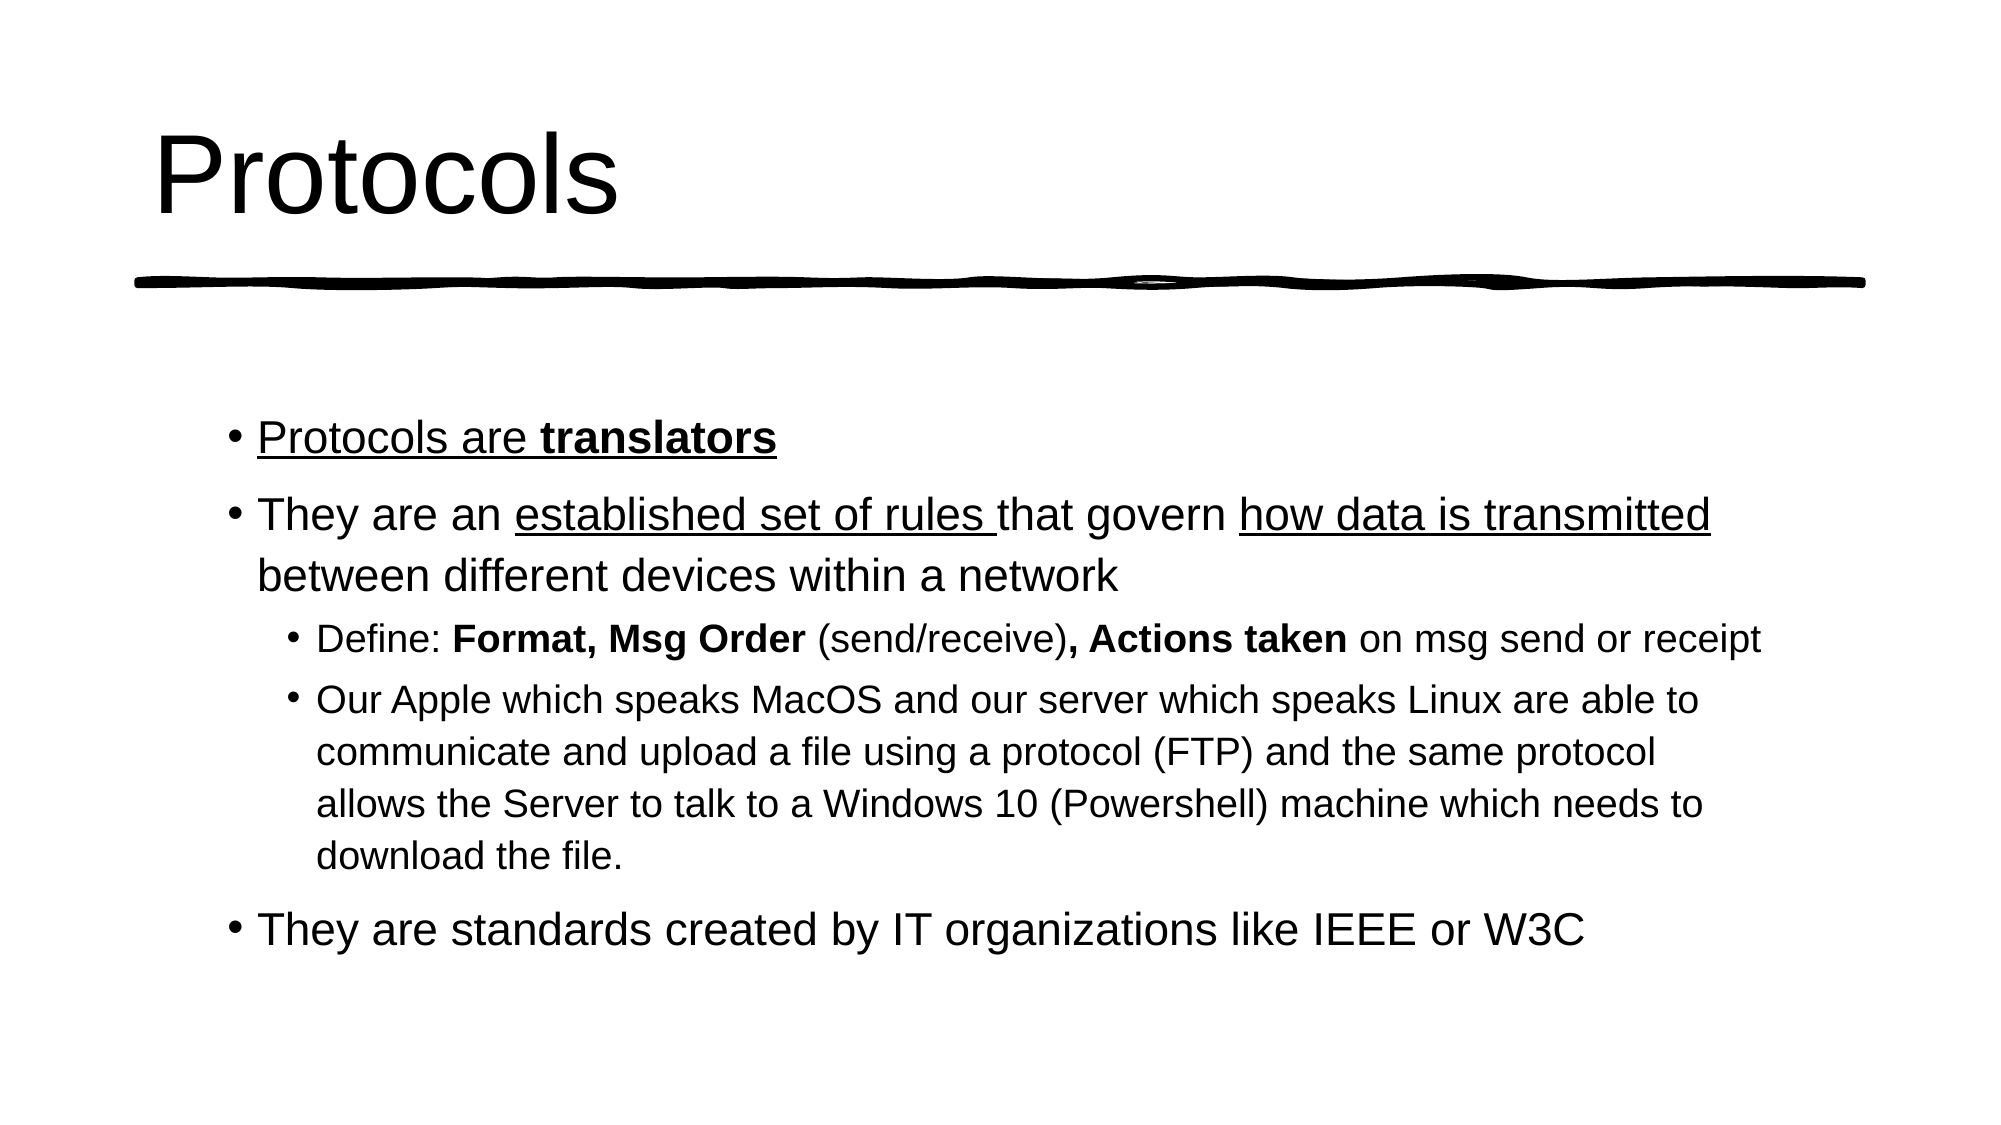

# Protocols
Protocols are translators
They are an established set of rules that govern how data is transmitted between different devices within a network
Define: Format, Msg Order (send/receive), Actions taken on msg send or receipt
Our Apple which speaks MacOS and our server which speaks Linux are able to communicate and upload a file using a protocol (FTP) and the same protocol allows the Server to talk to a Windows 10 (Powershell) machine which needs to download the file.
They are standards created by IT organizations like IEEE or W3C